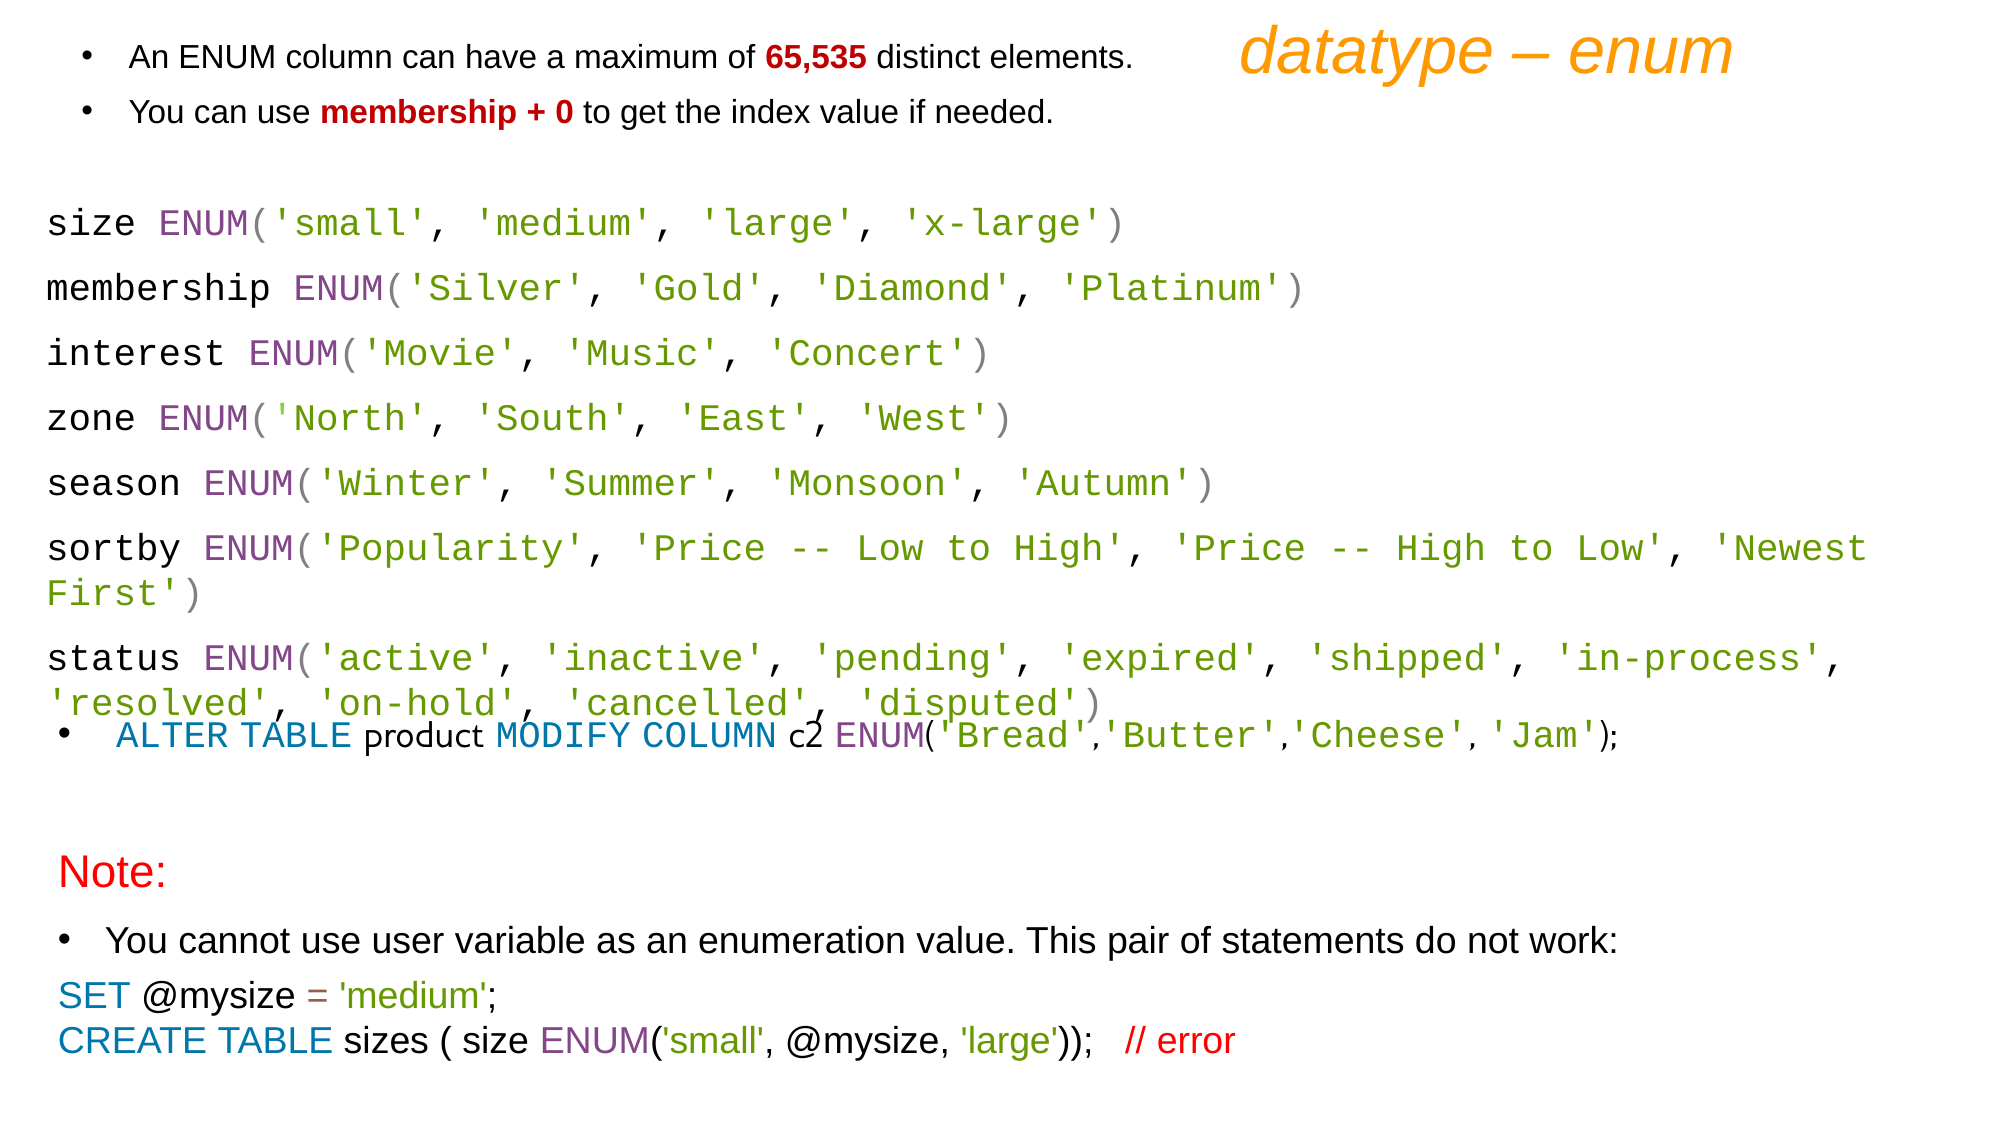

datatype – enum
An ENUM column can have a maximum of 65,535 distinct elements.

You can use membership + 0 to get the index value if needed.
size ENUM('small', 'medium', 'large', 'x-large')

membership ENUM('Silver', 'Gold', 'Diamond', 'Platinum')

interest ENUM('Movie', 'Music', 'Concert')

zone ENUM('North', 'South', 'East', 'West')

season ENUM('Winter', 'Summer', 'Monsoon', 'Autumn')

sortby ENUM('Popularity', 'Price -- Low to High', 'Price -- High to Low', 'Newest First')

status ENUM('active', 'inactive', 'pending', 'expired', 'shipped', 'in-process', 'resolved', 'on-hold', 'cancelled', 'disputed')
 ALTER TABLE product MODIFY COLUMN c2 ENUM('Bread','Butter','Cheese', 'Jam');
Note:

You cannot use user variable as an enumeration value. This pair of statements do not work:

SET @mysize = 'medium';
CREATE TABLE sizes ( size ENUM('small', @mysize, 'large'));   // error